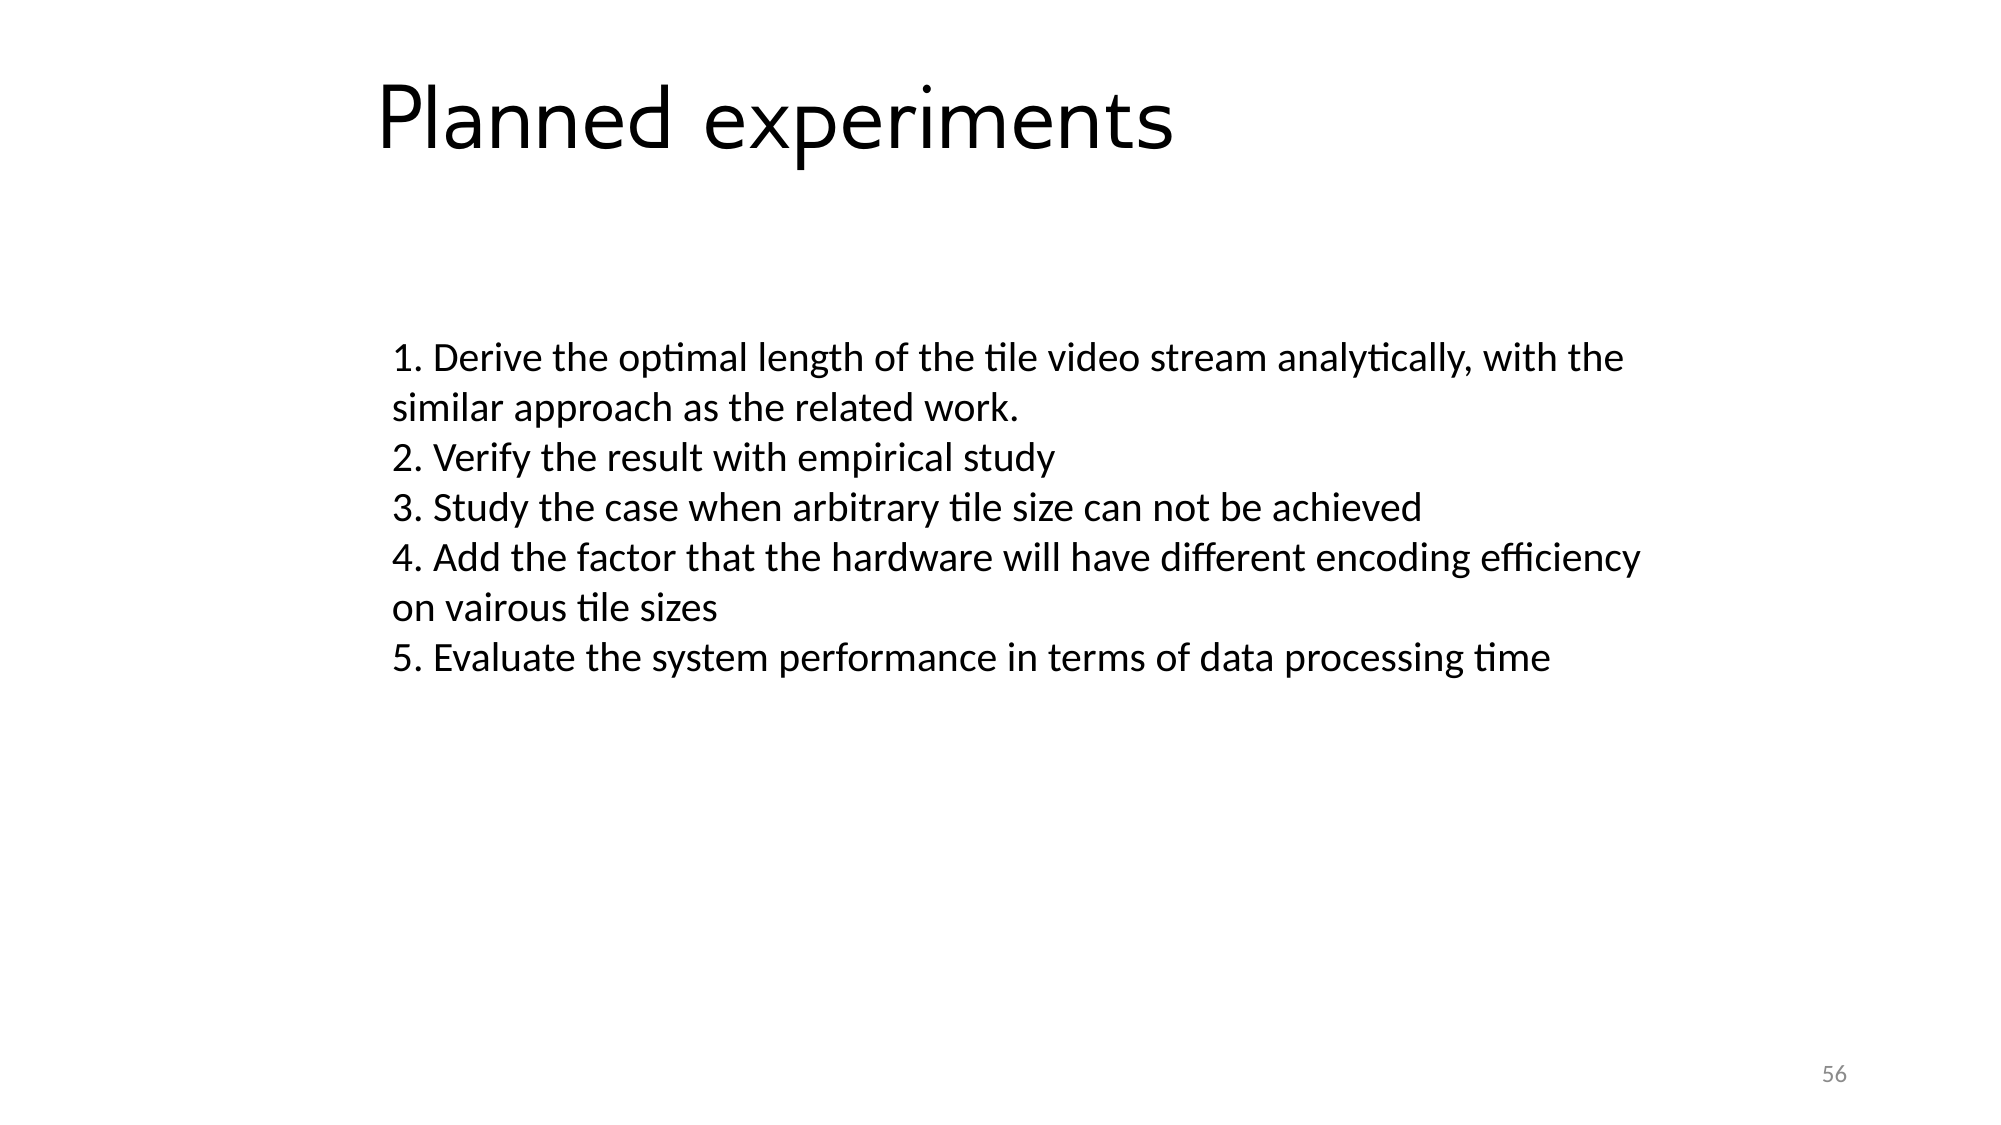

Planned experiments
1. Derive the optimal length of the tile video stream analytically, with the similar approach as the related work.
2. Verify the result with empirical study
3. Study the case when arbitrary tile size can not be achieved
4. Add the factor that the hardware will have different encoding efficiency on vairous tile sizes
5. Evaluate the system performance in terms of data processing time

56